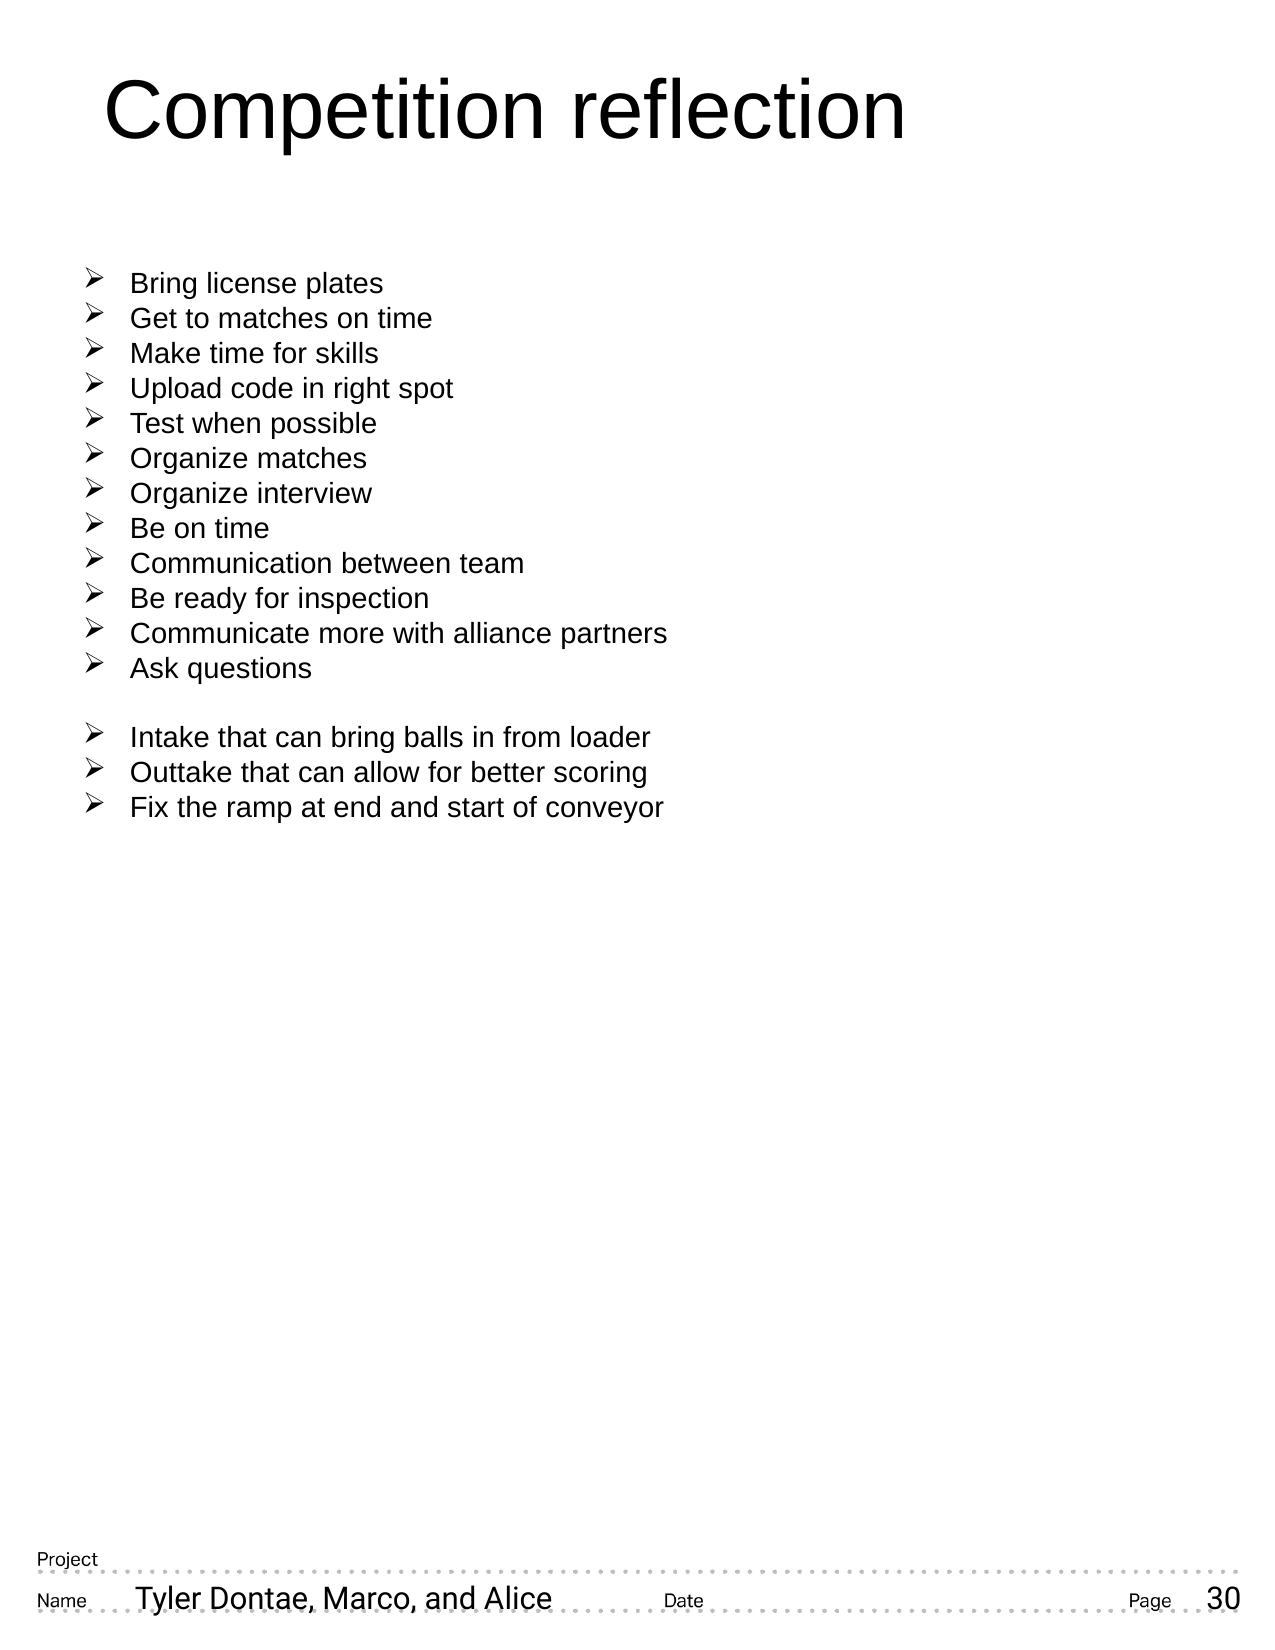

Competition reflection
Bring license plates
Get to matches on time
Make time for skills
Upload code in right spot
Test when possible
Organize matches
Organize interview
Be on time
Communication between team
Be ready for inspection
Communicate more with alliance partners
Ask questions

Intake that can bring balls in from loader
Outtake that can allow for better scoring
Fix the ramp at end and start of conveyor

#

30
Tyler Dontae, Marco, and Alice